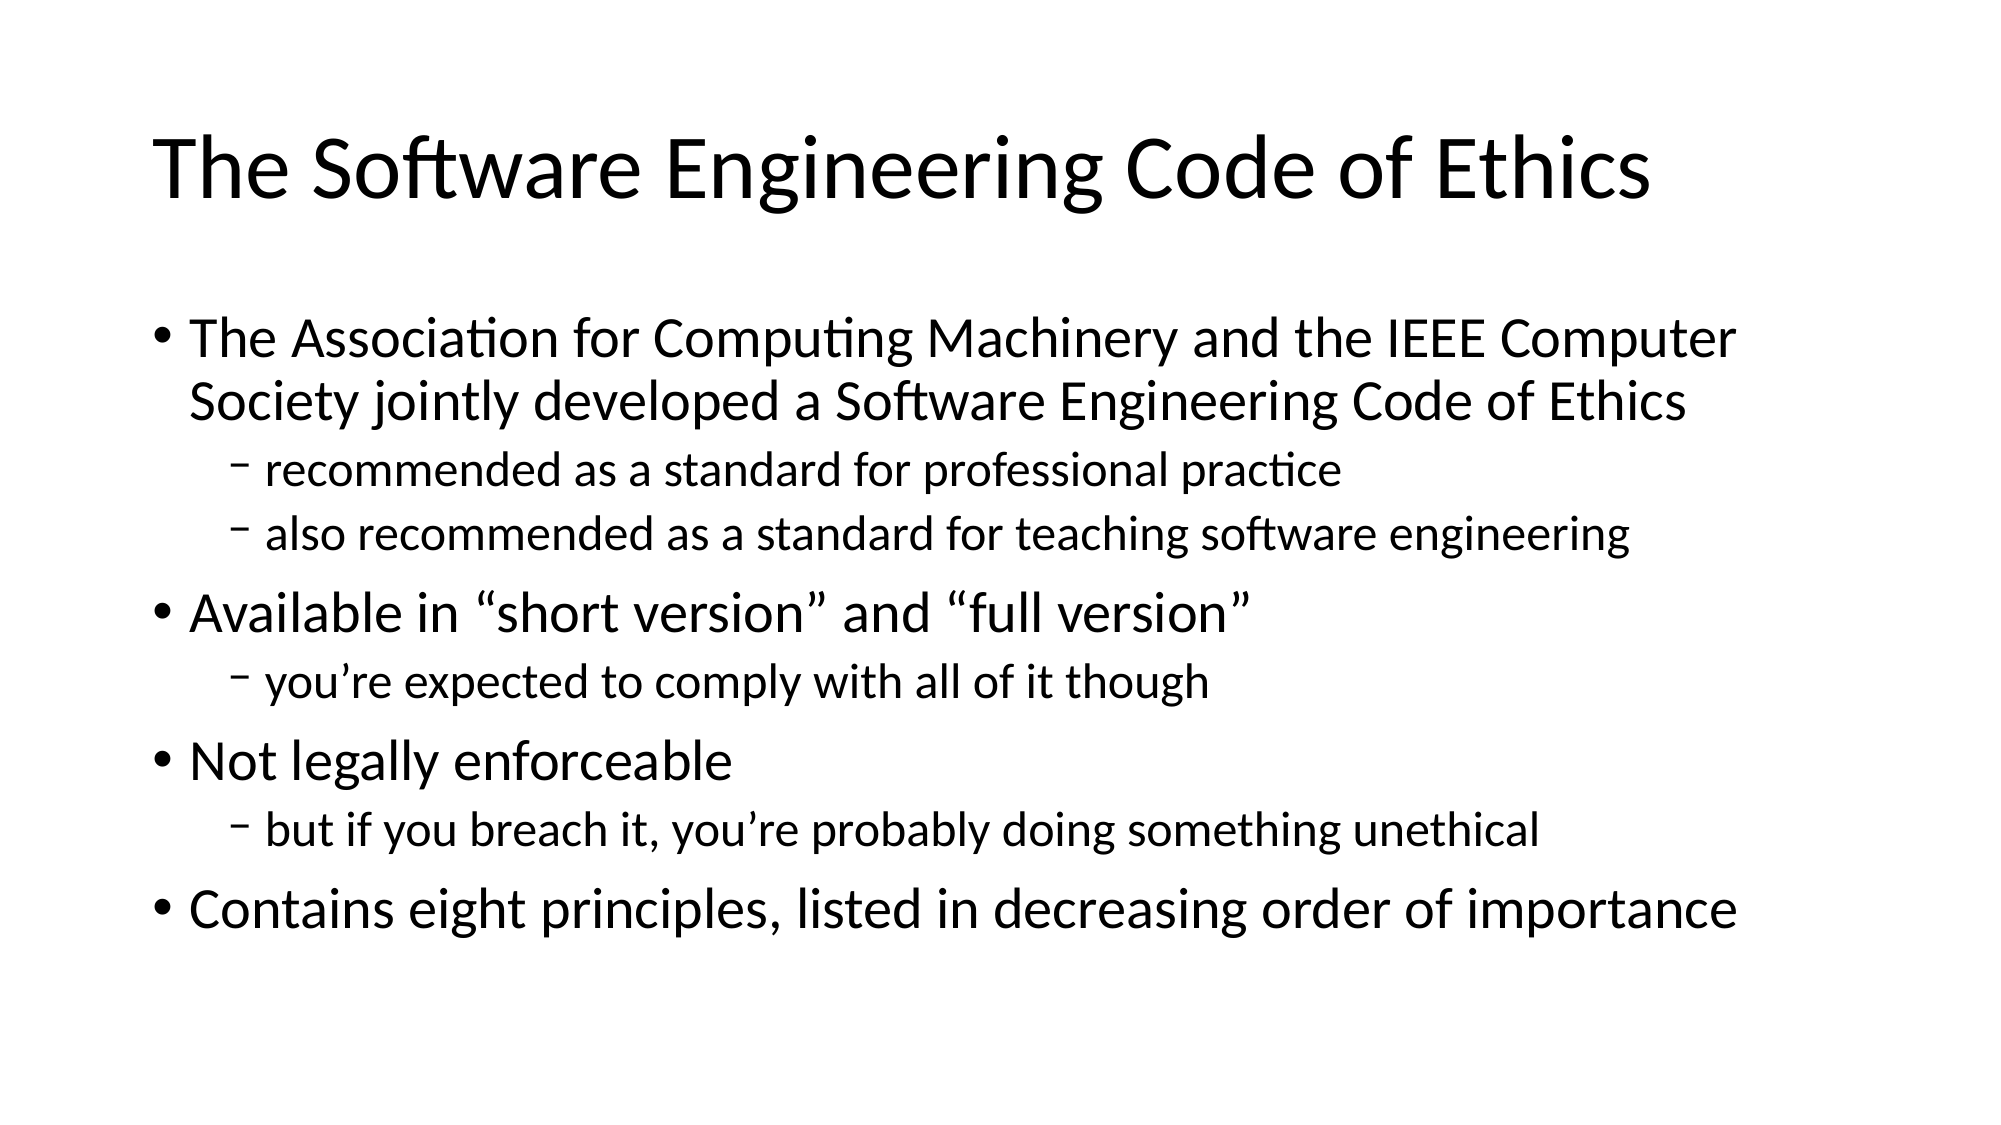

# The Software Engineering Code of Ethics
The Association for Computing Machinery and the IEEE Computer Society jointly developed a Software Engineering Code of Ethics
recommended as a standard for professional practice
also recommended as a standard for teaching software engineering
Available in “short version” and “full version”
you’re expected to comply with all of it though
Not legally enforceable
but if you breach it, you’re probably doing something unethical
Contains eight principles, listed in decreasing order of importance